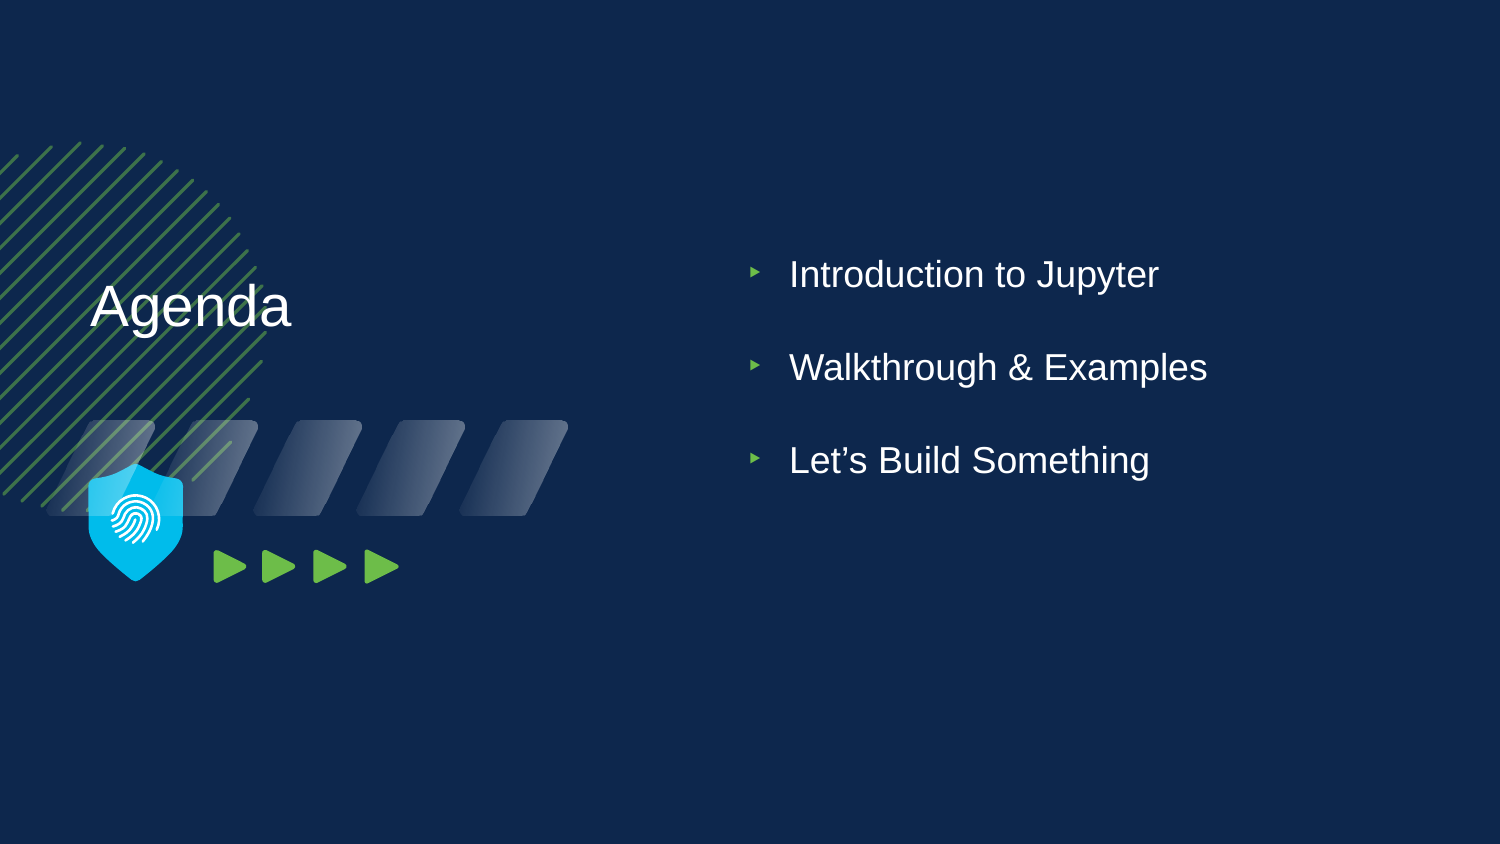

Introduction to Jupyter
Walkthrough & Examples
Let’s Build Something